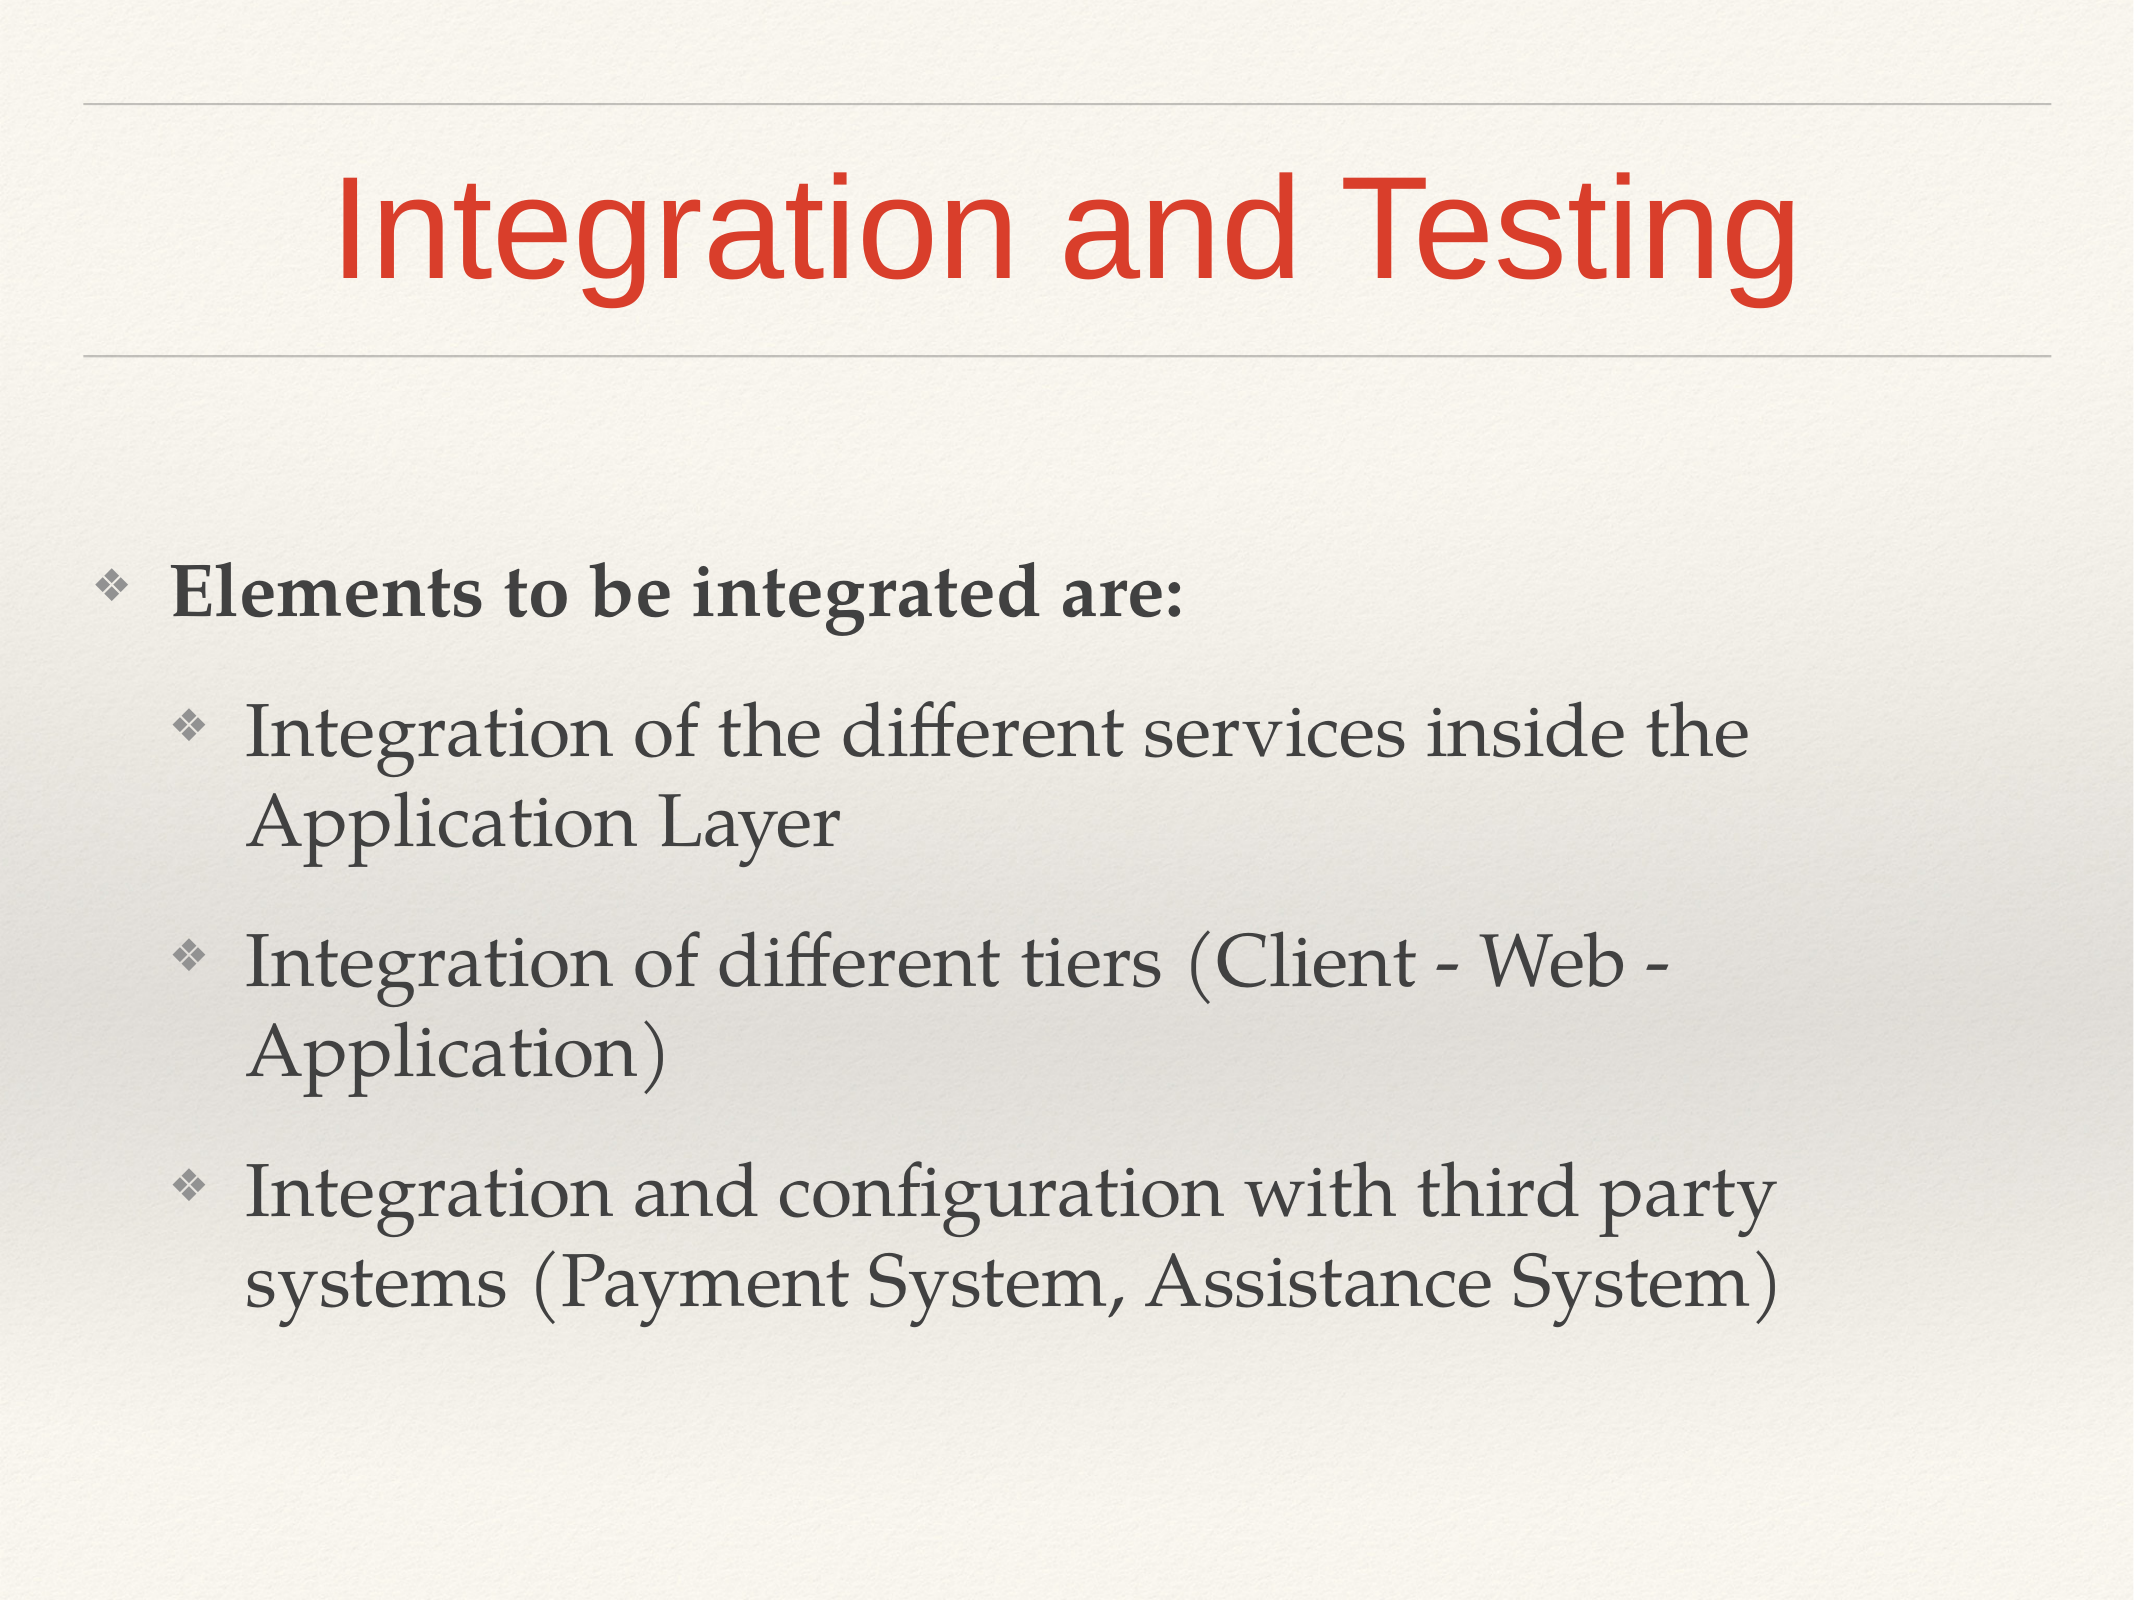

# Integration and Testing
Elements to be integrated are:
Integration of the different services inside the Application Layer
Integration of different tiers (Client - Web - Application)
Integration and configuration with third party systems (Payment System, Assistance System)